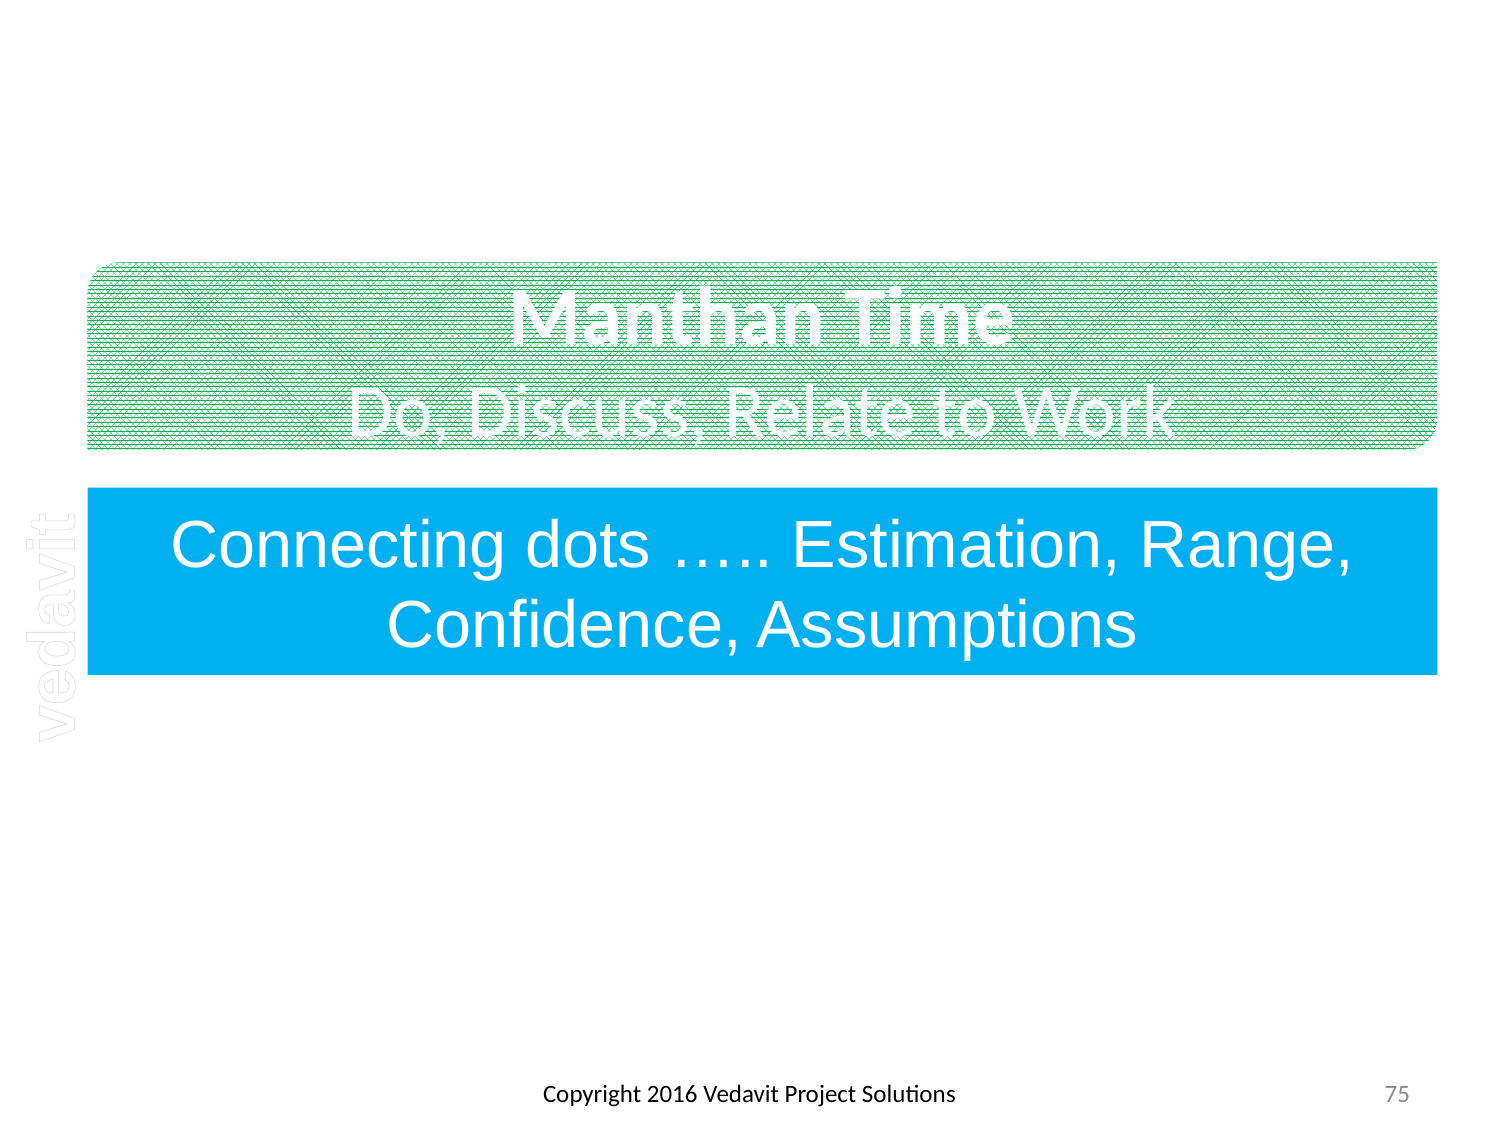

# Connecting dots ….. Estimation, Range, Confidence, Assumptions
Copyright 2016 Vedavit Project Solutions
75